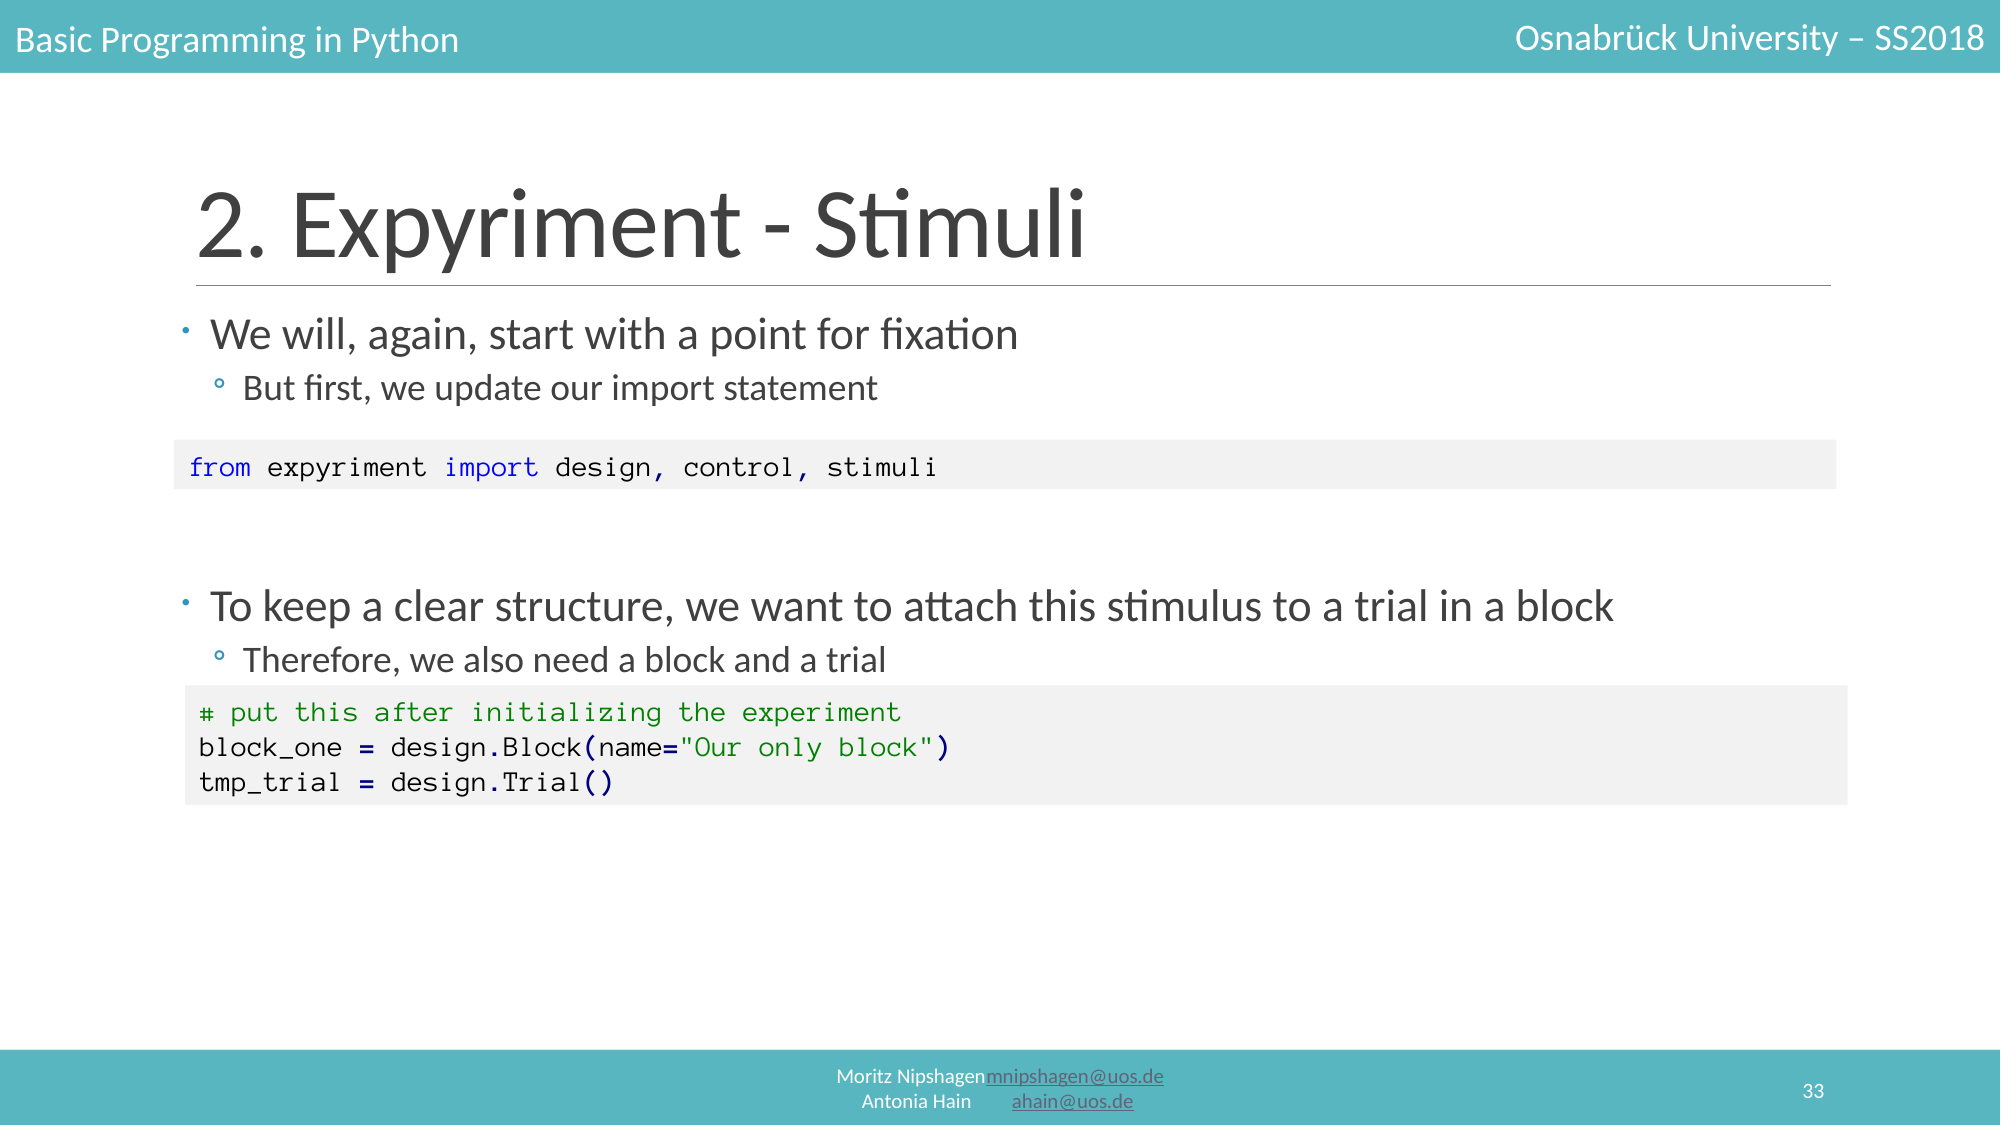

# 2. Expyriment - Stimuli
We will, again, start with a point for fixation
But first, we update our import statement

To keep a clear structure, we want to attach this stimulus to a trial in a block
Therefore, we also need a block and a trial
from expyriment import design, control, stimuli
# put this after initializing the experiment
block_one = design.Block(name="Our only block")
tmp_trial = design.Trial()
33